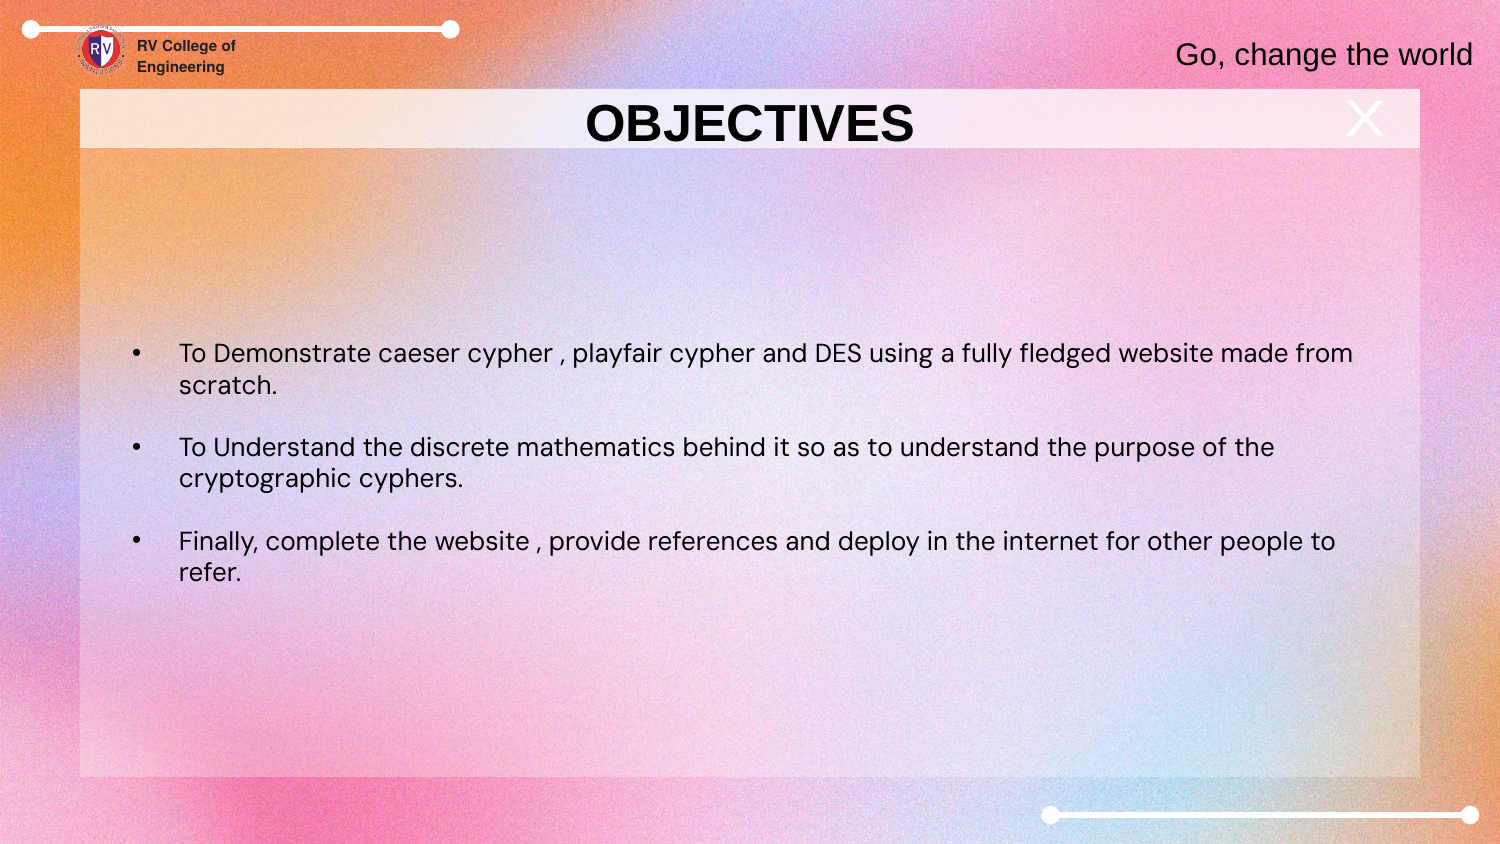

Go, change the world

RV College of
Engineering
# OBJECTIVES

X

To Demonstrate caeser cypher , playfair cypher and DES using a fully fledged website made from scratch.

To Understand the discrete mathematics behind it so as to understand the purpose of the cryptographic cyphers.

Finally, complete the website , provide references and deploy in the internet for other people to refer.